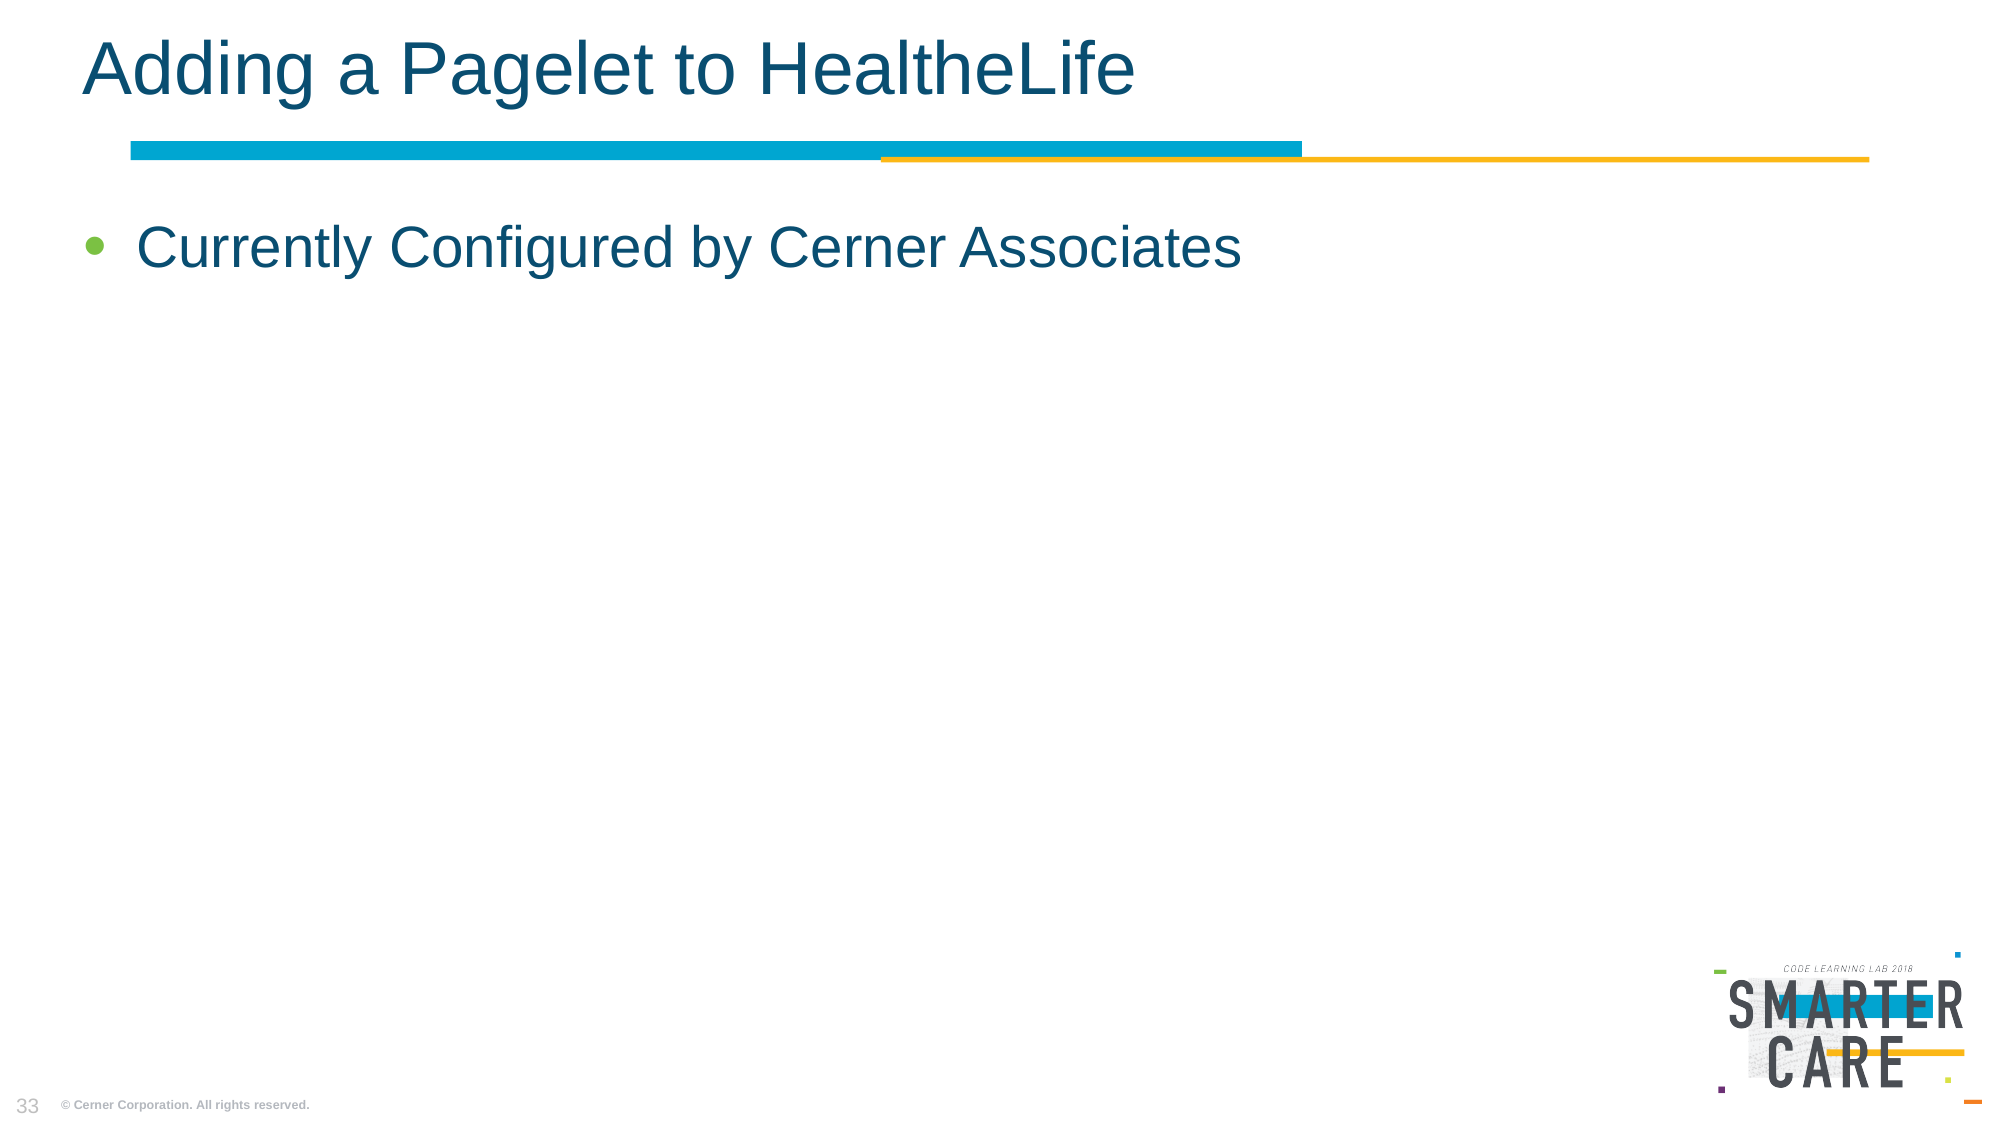

# Adding a Pagelet to HealtheLife
Currently Configured by Cerner Associates